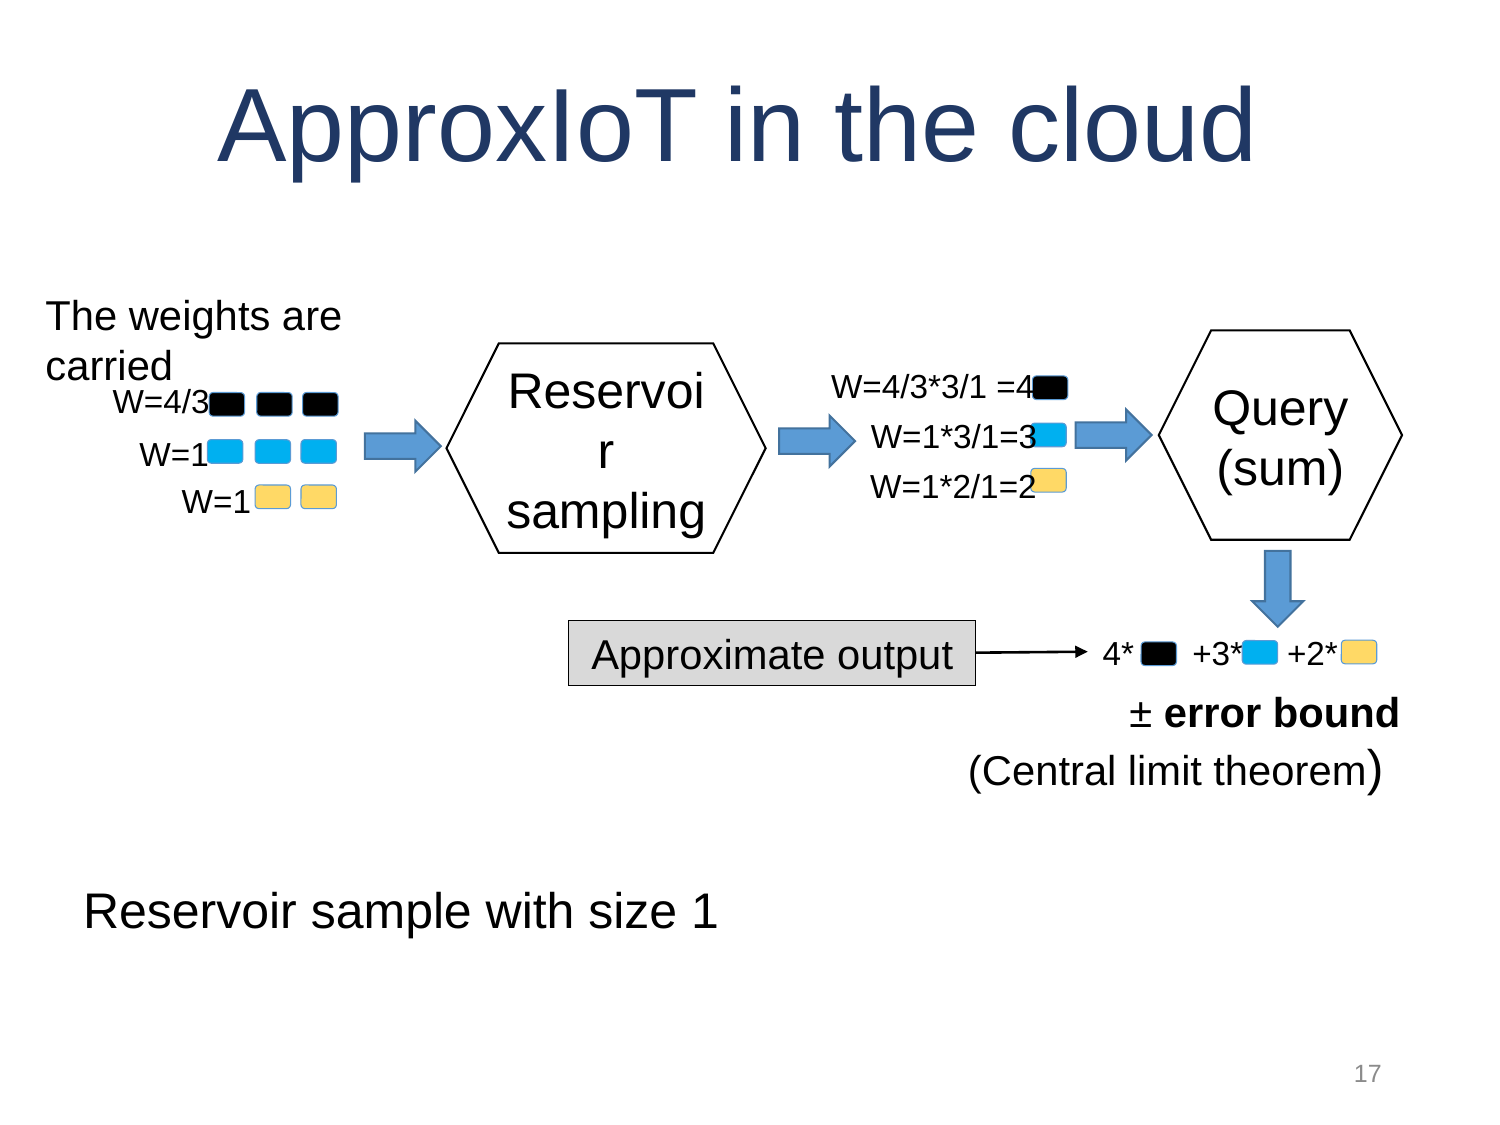

# ApproxIoT in the cloud
The weights are carried

Query (sum)
Reservoir sampling
W=4/3*3/1 =4

W=1*3/1=3

W=1*2/1=2

W=4/3

W=1

W=1

Approximate output
+2*
4*
+3*

	 ± error bound
(Central limit theorem)
Reservoir sample with size 1

17